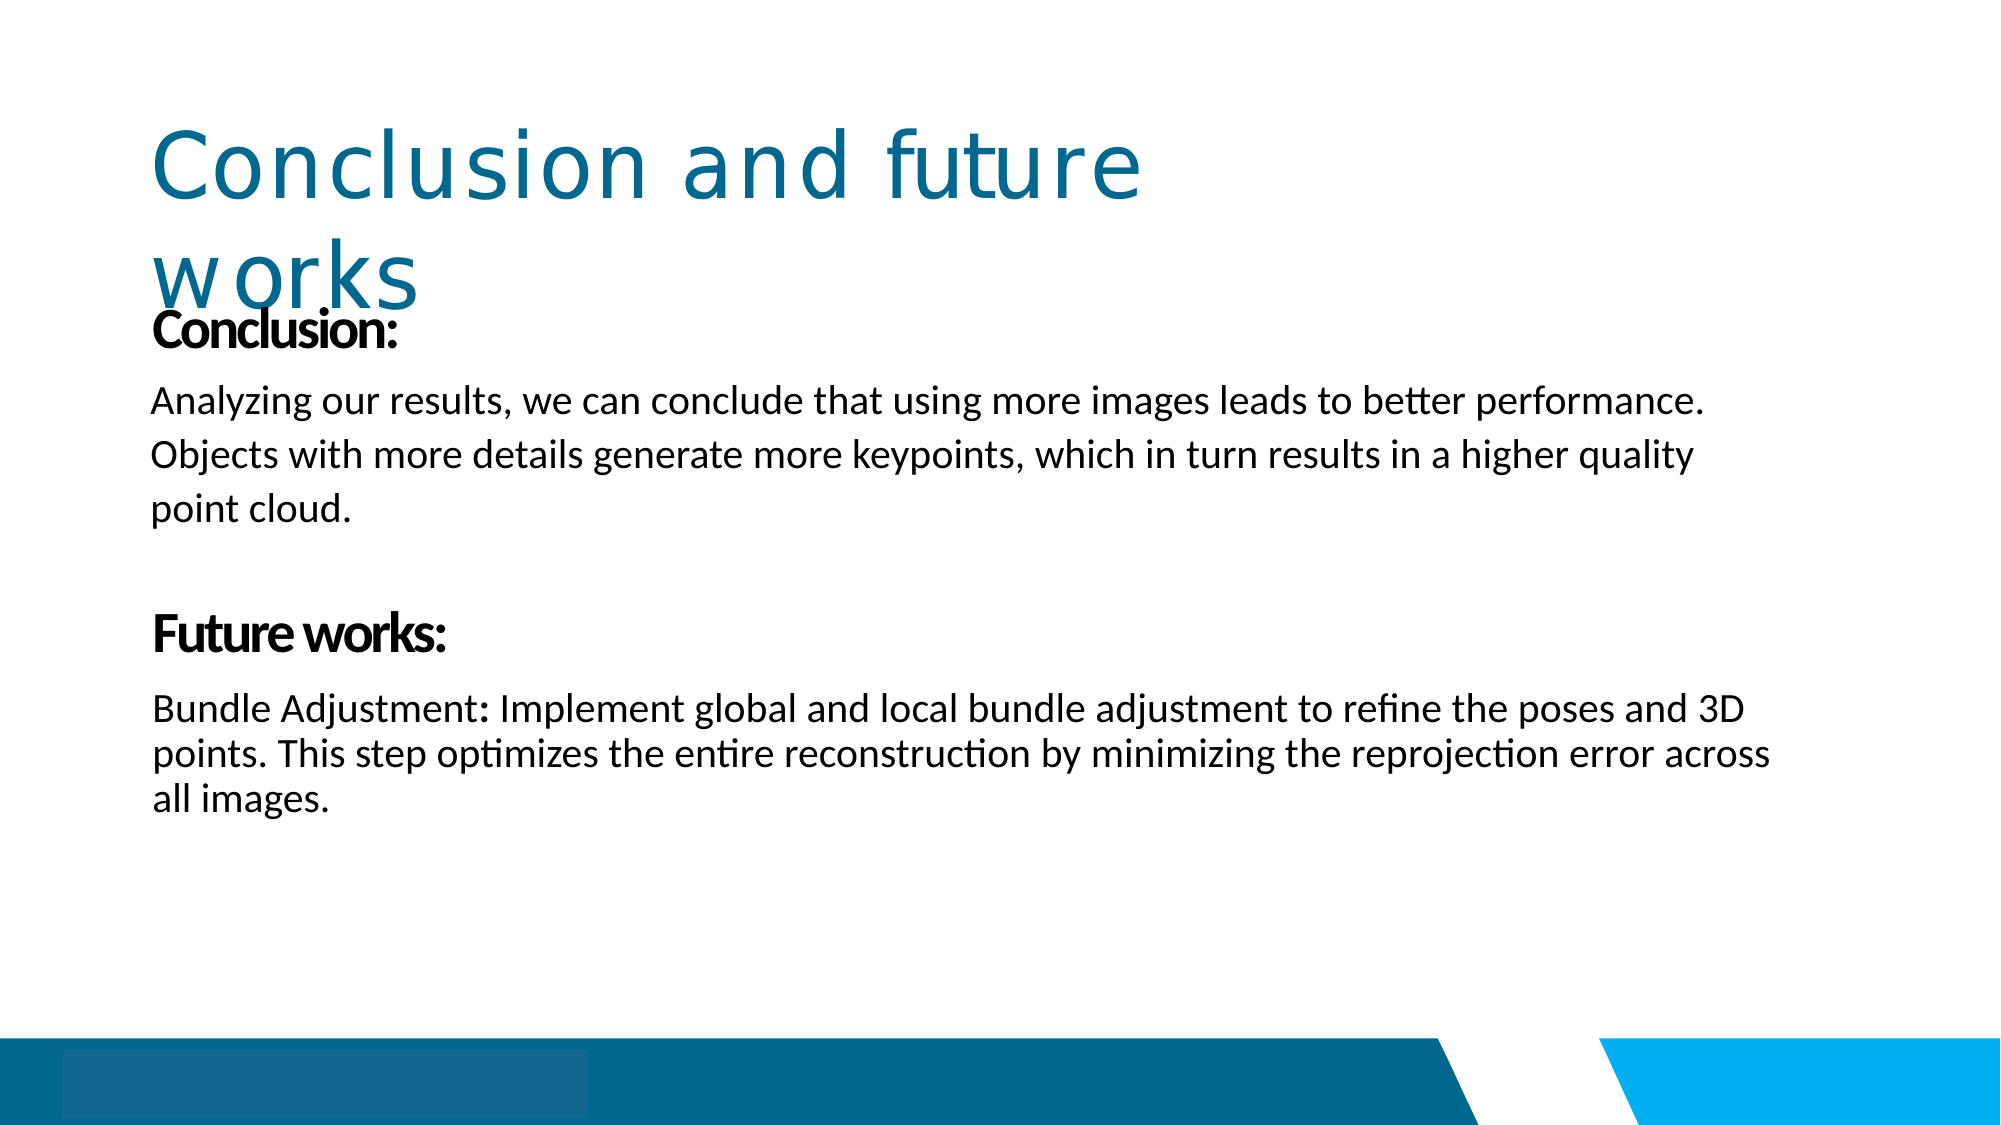

# Conclusion and future works
Conclusion:
Analyzing our results, we can conclude that using more images leads to better performance. Objects with more details generate more keypoints, which in turn results in a higher quality point cloud.

Future works:
Bundle Adjustment: Implement global and local bundle adjustment to refine the poses and 3D points. This step optimizes the entire reconstruction by minimizing the reprojection error across all images.